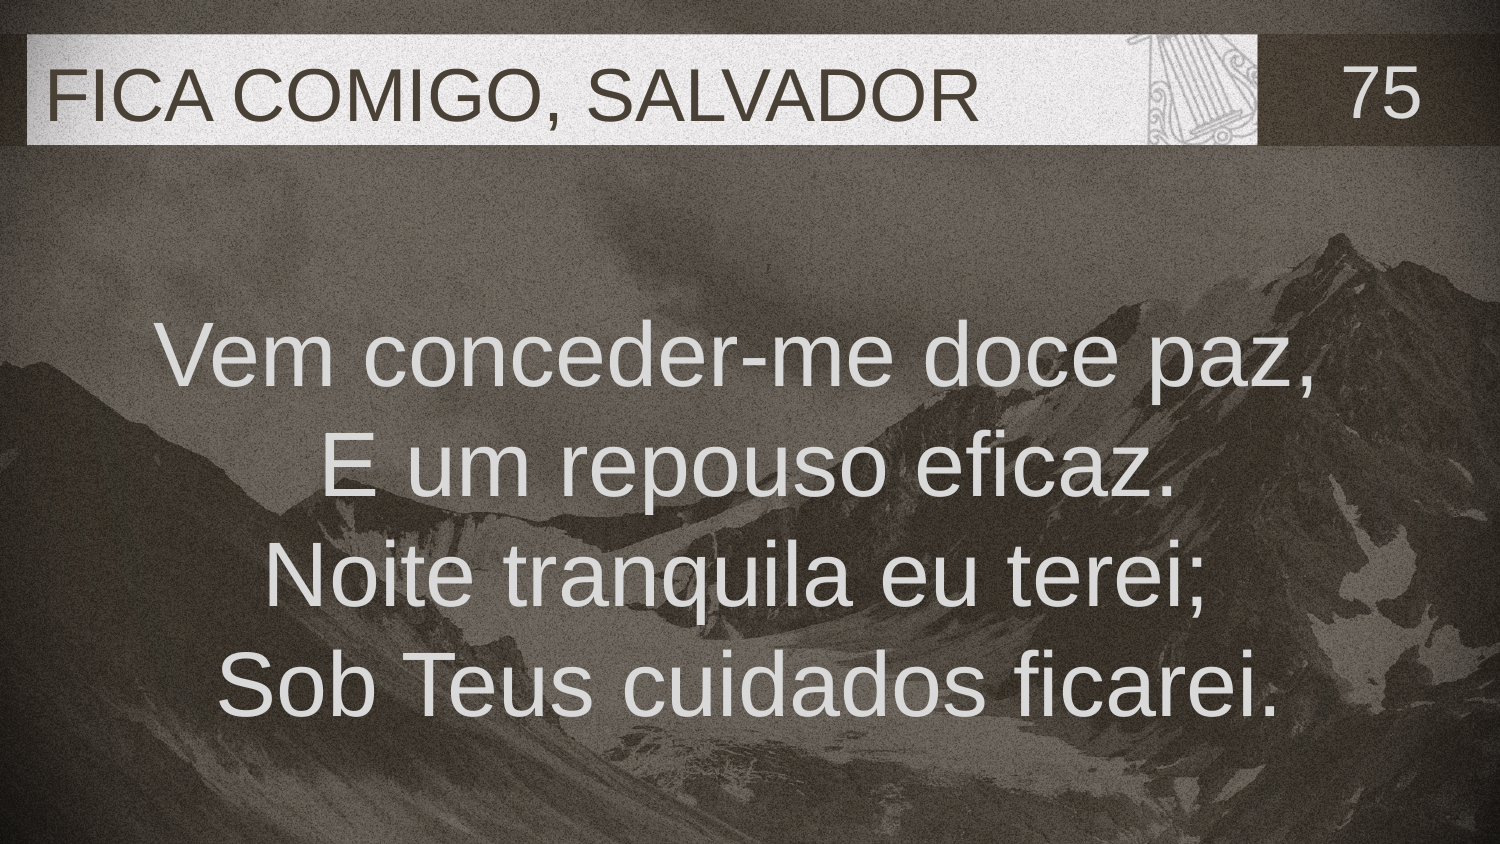

# FICA COMIGO, SALVADOR
75
Vem conceder-me doce paz,
E um repouso eficaz.
Noite tranquila eu terei;
Sob Teus cuidados ficarei.